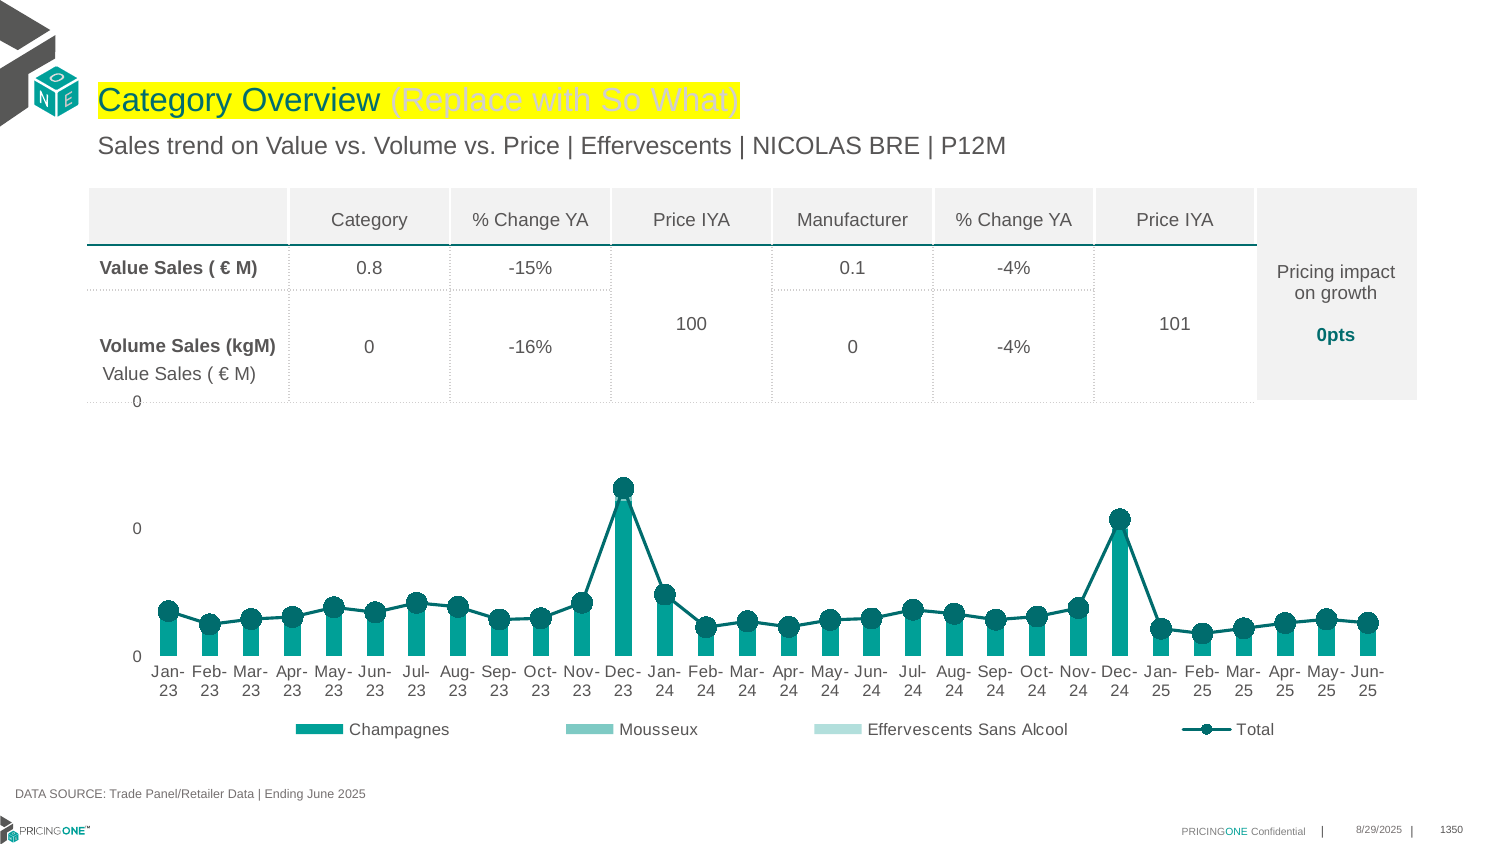

# Category Overview (Replace with So What)
Sales trend on Value vs. Volume vs. Price | Effervescents | NICOLAS BRE | P12M
|  | Category | % Change YA | Price IYA | Manufacturer | % Change YA | Price IYA | Pricing impact on growth 0pts |
| --- | --- | --- | --- | --- | --- | --- | --- |
| Value Sales ( € M) | 0.8 | -15% | 100 | 0.1 | -4% | 101 |  |
| Volume Sales (kgM) | 0 | -16% |  | 0 | -4% |  |  |
Value Sales ( € M)

### Chart

| Category | Champagnes | Mousseux | Effervescents Sans Alcool | Total |
|---|---|---|---|---|
| Jan-23 | 0.062127 | 0.00808 | 0.000151 | 0.070358 |
| Feb-23 | 0.042891 | 0.00658 | 0.000142 | 0.049613 |
| Mar-23 | 0.049305 | 0.008514 | 9.5e-05 | 0.057914 |
| Apr-23 | 0.052261 | 0.008979 | 1.8e-05 | 0.061258 |
| May-23 | 0.065658 | 0.010513 | 0.00019 | 0.076361 |
| Jun-23 | 0.057308 | 0.011143 | 9.6e-05 | 0.068547 |
| Jul-23 | 0.072743 | 0.010511 | 0.000143 | 0.083397 |
| Aug-23 | 0.068112 | 0.008719 | 0.000241 | 0.077072 |
| Sep-23 | 0.049965 | 0.007122 | 0.000122 | 0.057209 |
| Oct-23 | 0.051517 | 0.007499 | 0.000131 | 0.059147 |
| Nov-23 | 0.072887 | 0.010339 | 0.000307 | 0.083533 |
| Dec-23 | 0.243831 | 0.018192 | 0.001388 | 0.263411 |
| Jan-24 | 0.084496 | 0.011155 | 0.000862 | 0.096513 |
| Feb-24 | 0.038235 | 0.006423 | 0.00037 | 0.045028 |
| Mar-24 | 0.046361 | 0.00768 | 0.000454 | 0.054495 |
| Apr-24 | 0.038357 | 0.006872 | 0.000418 | 0.045647 |
| May-24 | 0.048733 | 0.00749 | 0.000358 | 0.056581 |
| Jun-24 | 0.048788 | 0.009587 | 0.000534 | 0.058909 |
| Jul-24 | 0.061588 | 0.010533 | 0.000412 | 0.072533 |
| Aug-24 | 0.057573 | 0.008365 | 0.000354 | 0.066292 |
| Sep-24 | 0.048549 | 0.00802 | 0.000373 | 0.056942 |
| Oct-24 | 0.052873 | 0.00856 | 0.000498 | 0.061931 |
| Nov-24 | 0.066287 | 0.008619 | 0.000324 | 0.07523 |
| Dec-24 | 0.199189 | 0.013373 | 0.001837 | 0.214399 |
| Jan-25 | 0.033914 | 0.008211 | 0.000755 | 0.04288 |
| Feb-25 | 0.028978 | 0.00574 | 0.00054 | 0.035258 |
| Mar-25 | 0.035643 | 0.006821 | 0.000889 | 0.043353 |
| Apr-25 | 0.04328 | 0.007536 | 0.000837 | 0.051653 |
| May-25 | 0.049343 | 0.00756 | 0.000749 | 0.057652 |
| Jun-25 | 0.044068 | 0.007221 | 0.000606 | 0.051895 |
DATA SOURCE: Trade Panel/Retailer Data | Ending June 2025

8/29/2025
1350